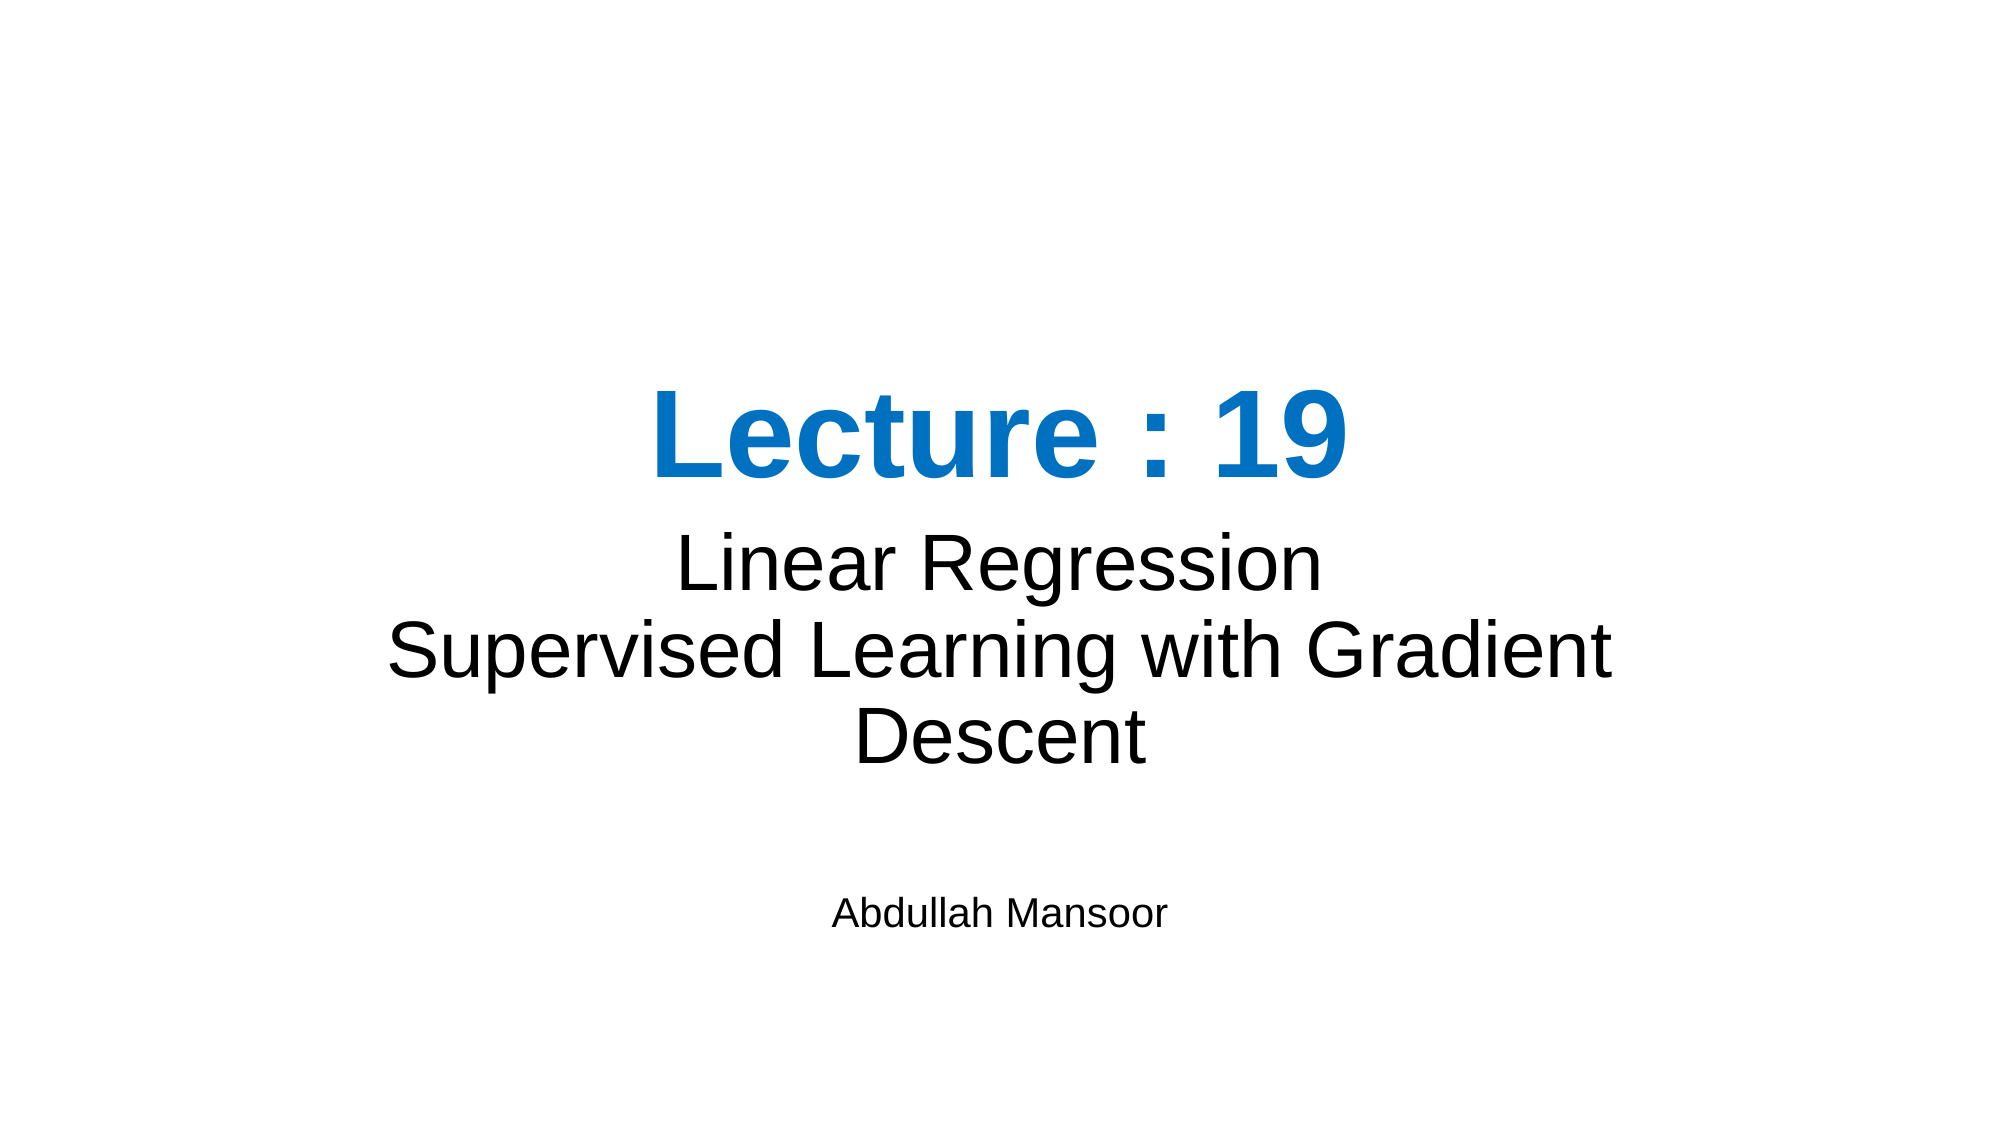

# Lecture : 19
Linear Regression
Supervised Learning with Gradient Descent
Abdullah Mansoor